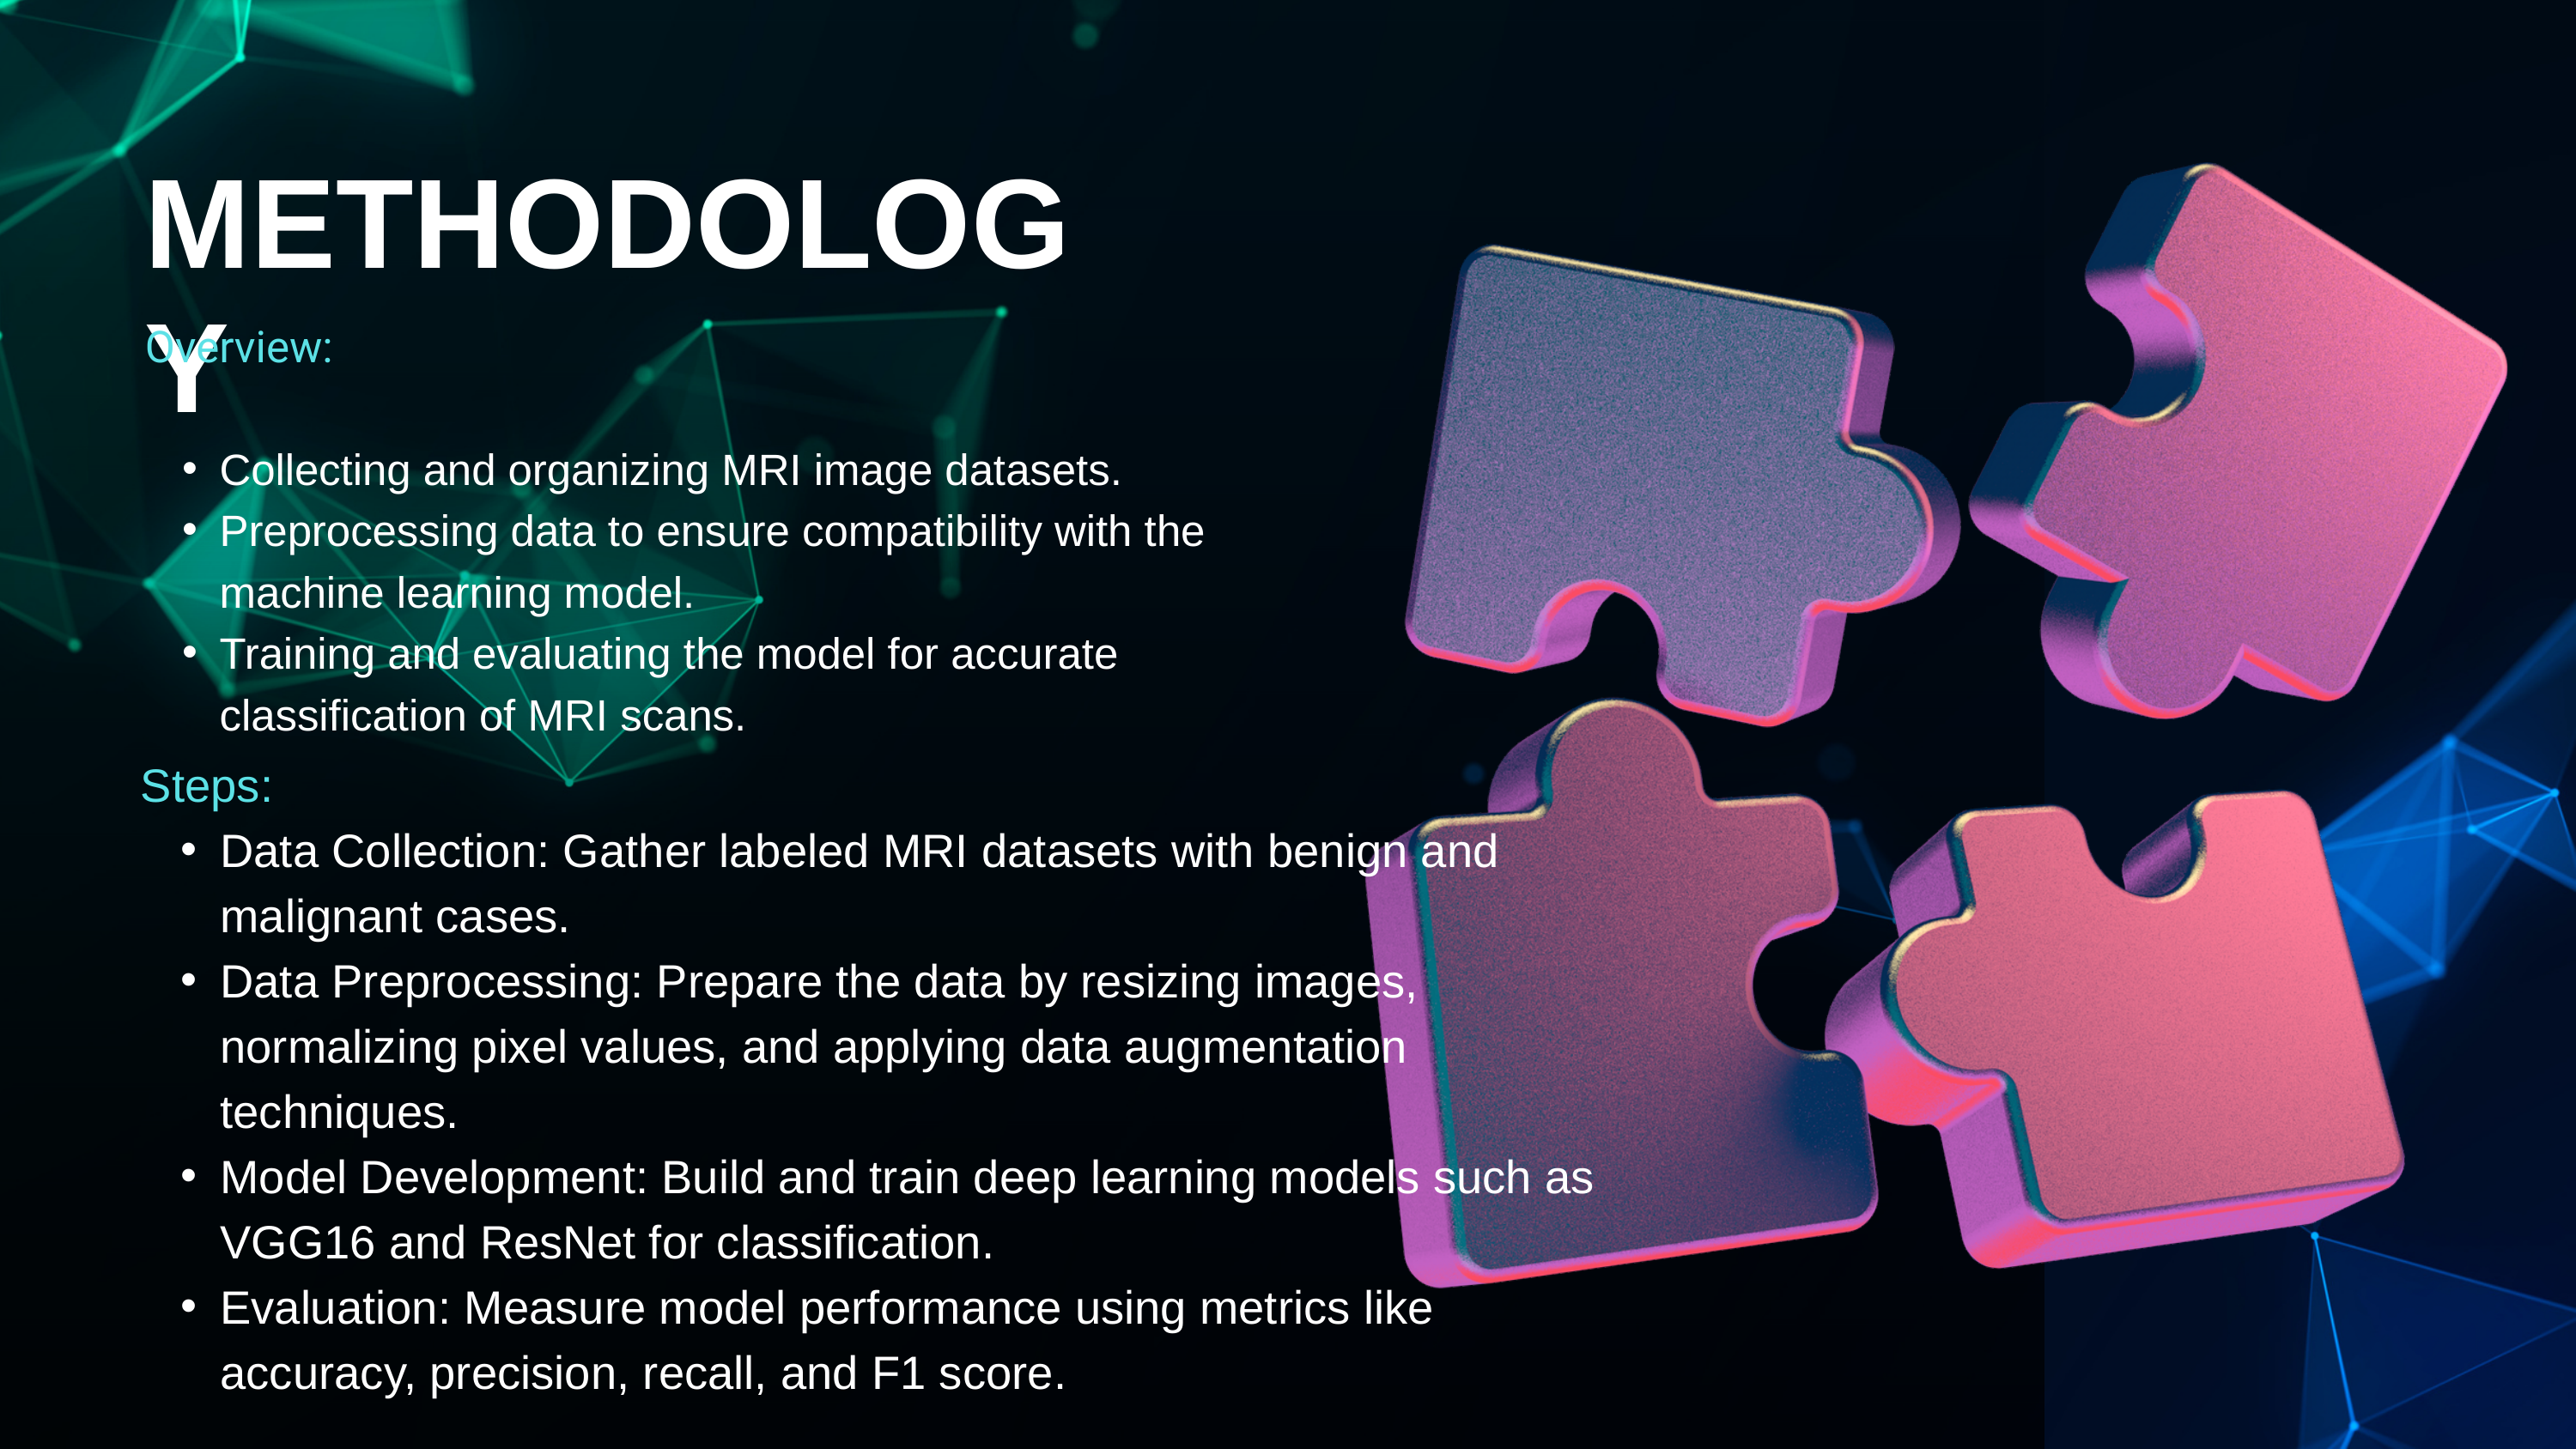

METHODOLOGY

Overview:

Collecting and organizing MRI image datasets.
Preprocessing data to ensure compatibility with the machine learning model.
Training and evaluating the model for accurate classification of MRI scans.
Steps:
Data Collection: Gather labeled MRI datasets with benign and malignant cases.
Data Preprocessing: Prepare the data by resizing images, normalizing pixel values, and applying data augmentation techniques.
Model Development: Build and train deep learning models such as VGG16 and ResNet for classification.
Evaluation: Measure model performance using metrics like accuracy, precision, recall, and F1 score.